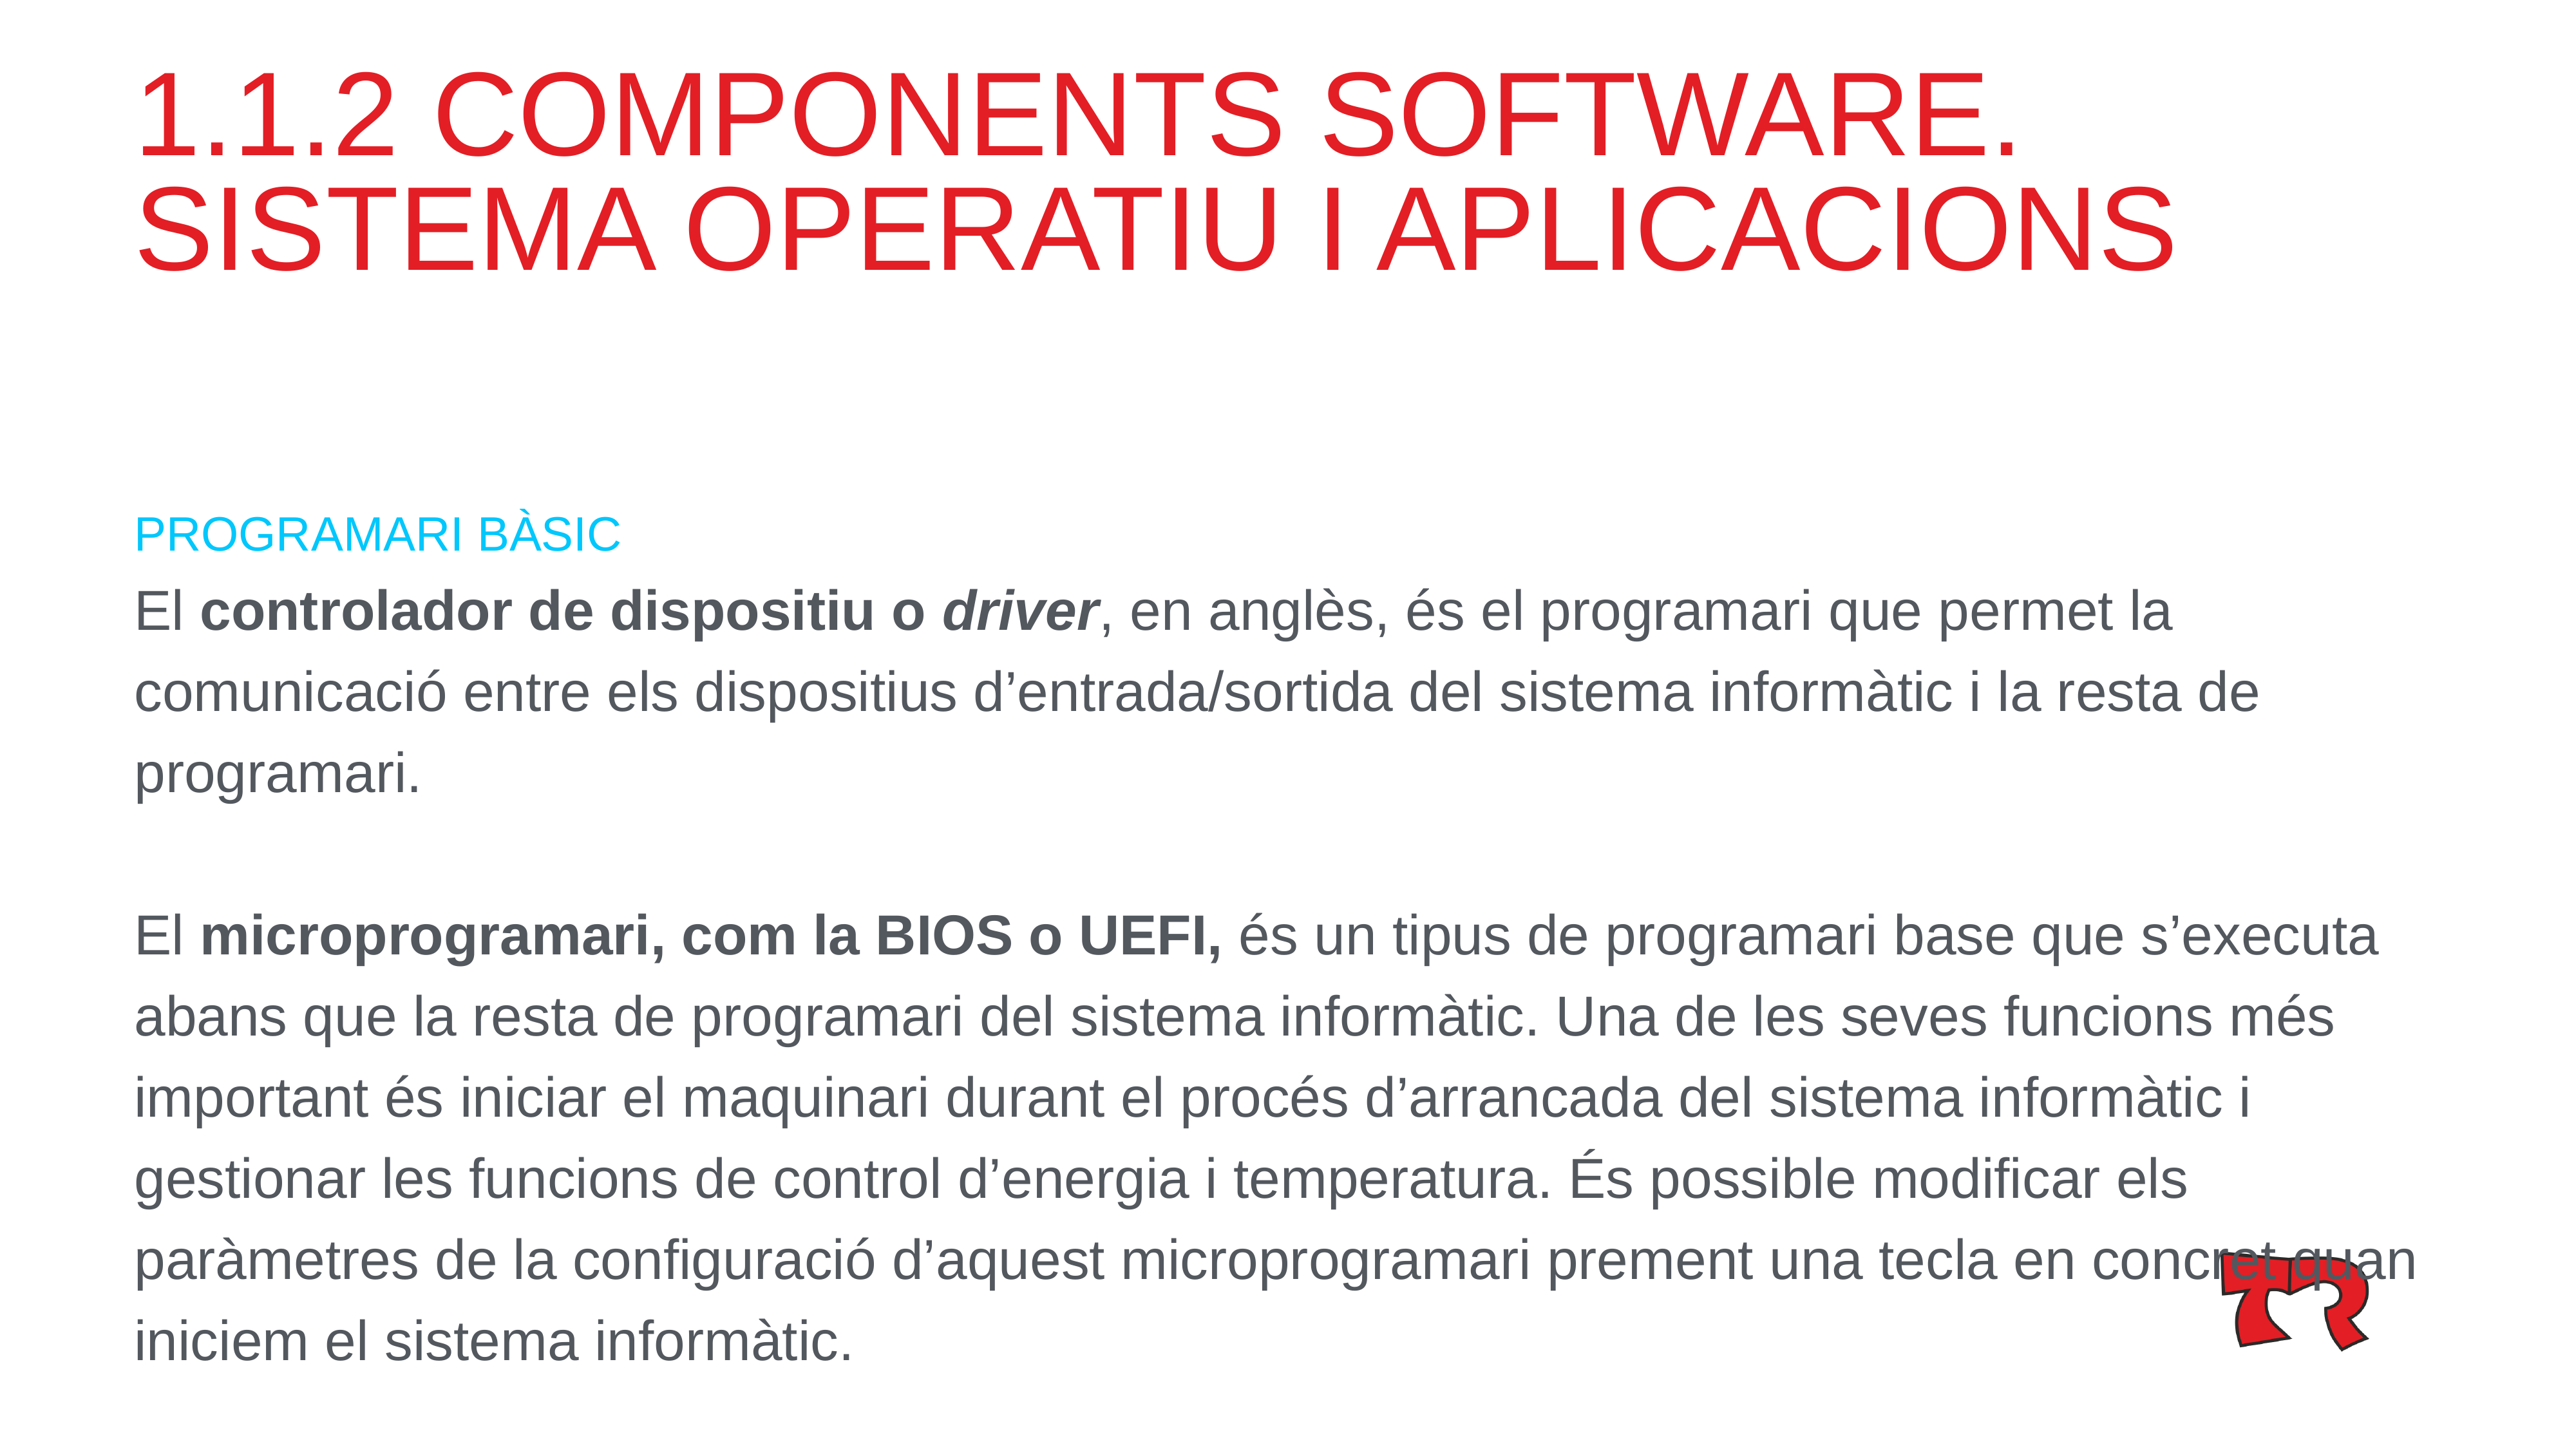

# 1.1.2 COMPONENTS SOFTWARE. SISTEMA OPERATIU I APLICACIONS
PROGRAMARI BÀSIC
El controlador de dispositiu o driver, en anglès, és el programari que permet la comunicació entre els dispositius d’entrada/sortida del sistema informàtic i la resta de programari.

El microprogramari, com la BIOS o UEFI, és un tipus de programari base que s’executa abans que la resta de programari del sistema informàtic. Una de les seves funcions més important és iniciar el maquinari durant el procés d’arrancada del sistema informàtic i gestionar les funcions de control d’energia i temperatura. És possible modificar els paràmetres de la configuració d’aquest microprogramari prement una tecla en concret quan iniciem el sistema informàtic.